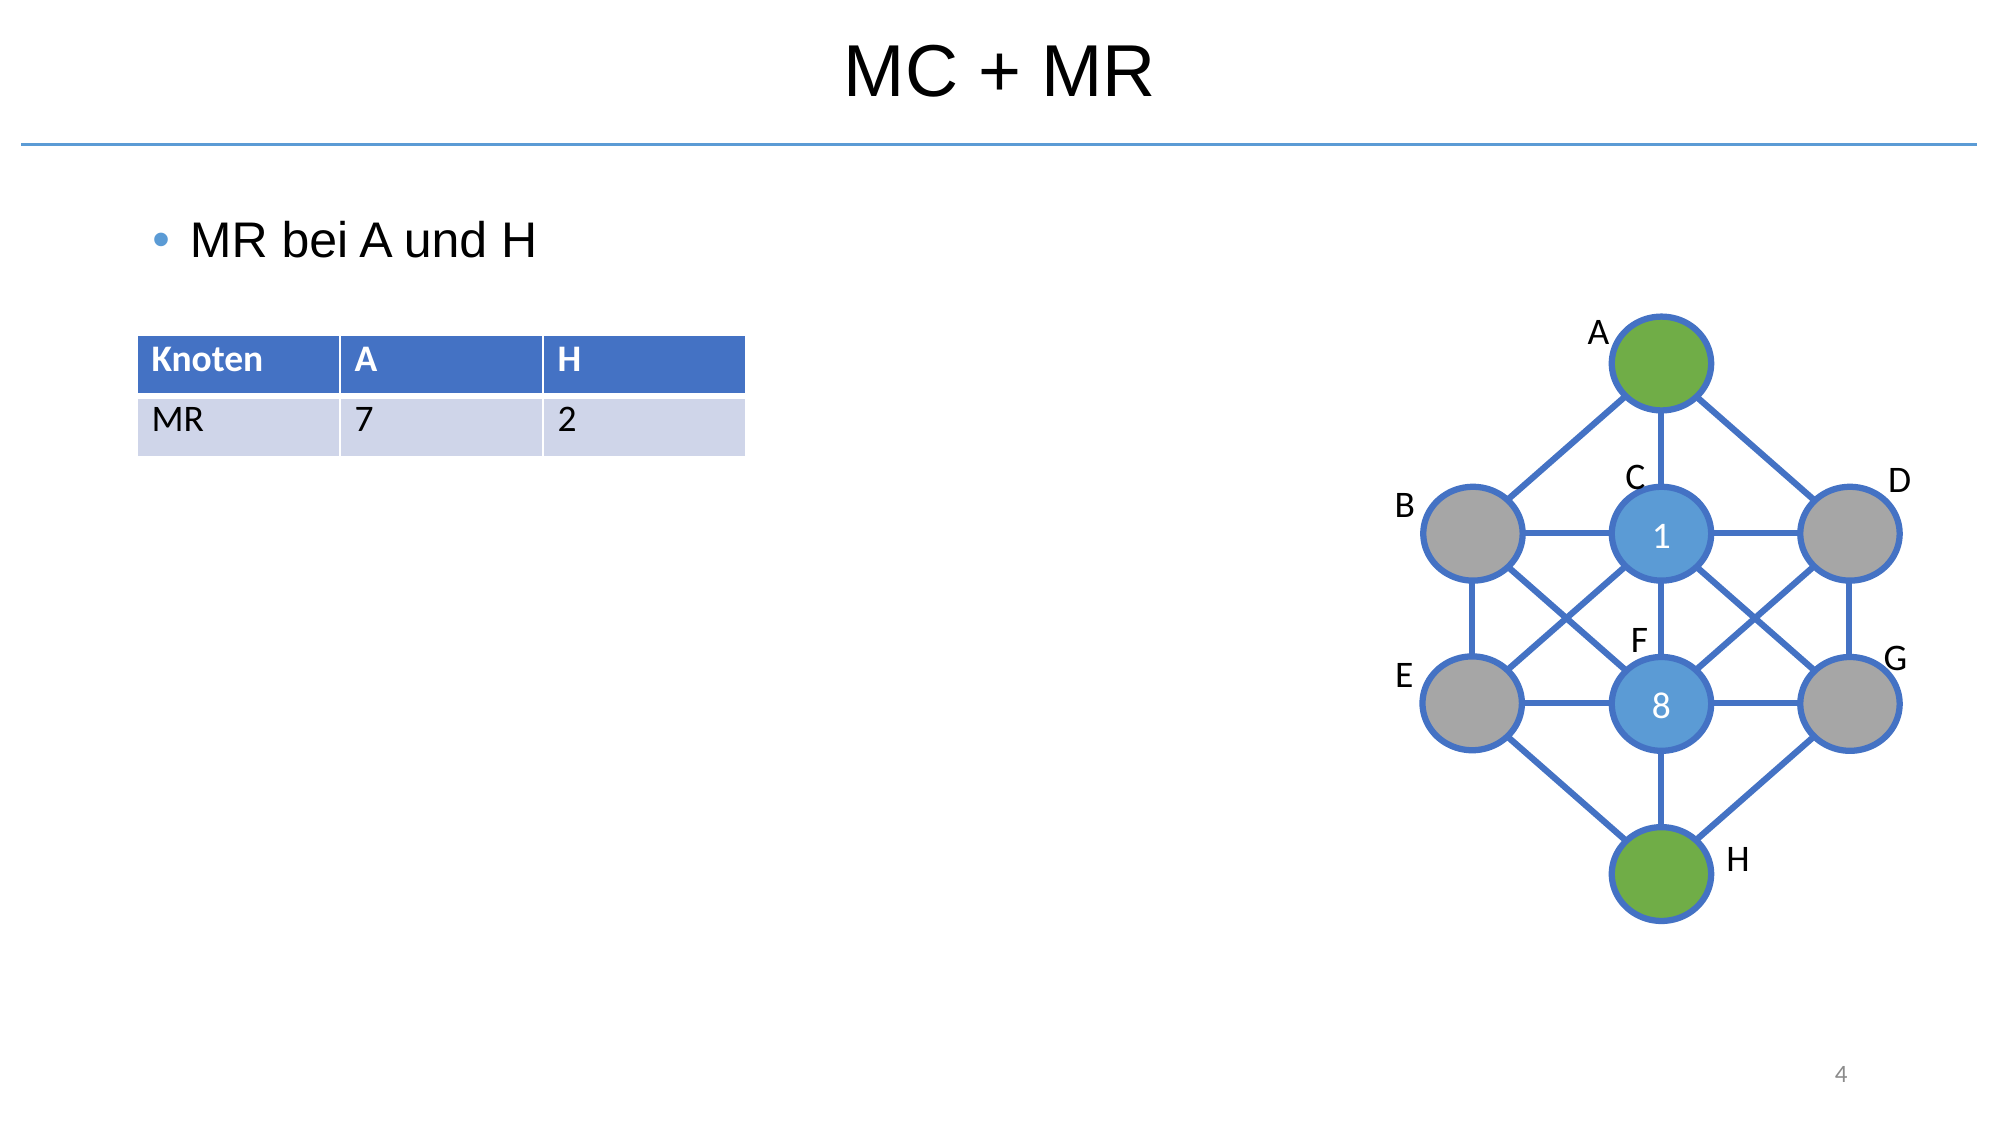

# MC + MR
MR bei A und H

A

1

8

C
D
B
F
G
E
H
| Knoten | A | H |
| --- | --- | --- |
| MR | 7 | 2 |
4